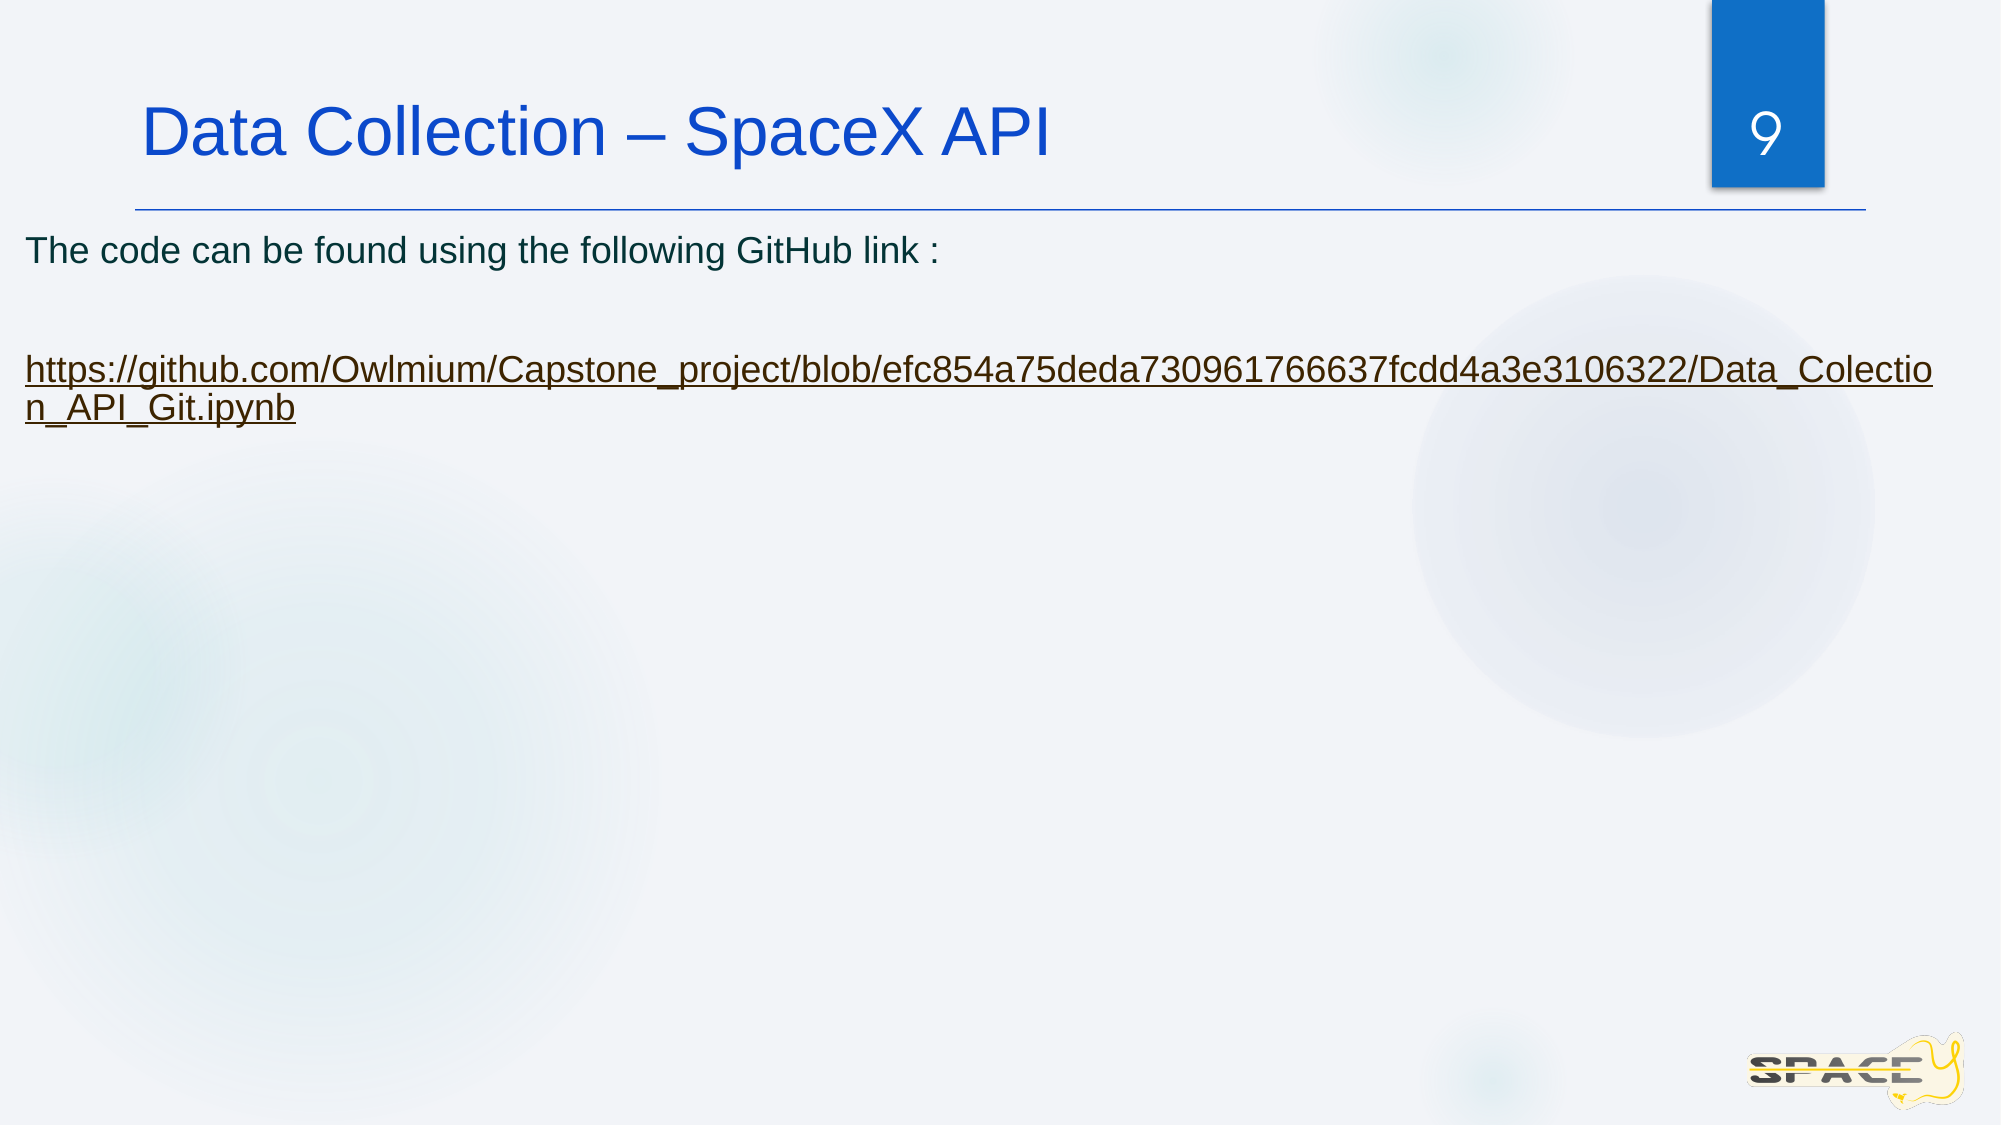

9
Data Collection – SpaceX API
The code can be found using the following GitHub link :
 https://github.com/Owlmium/Capstone_project/blob/efc854a75deda730961766637fcdd4a3e3106322/Data_Colection_API_Git.ipynb